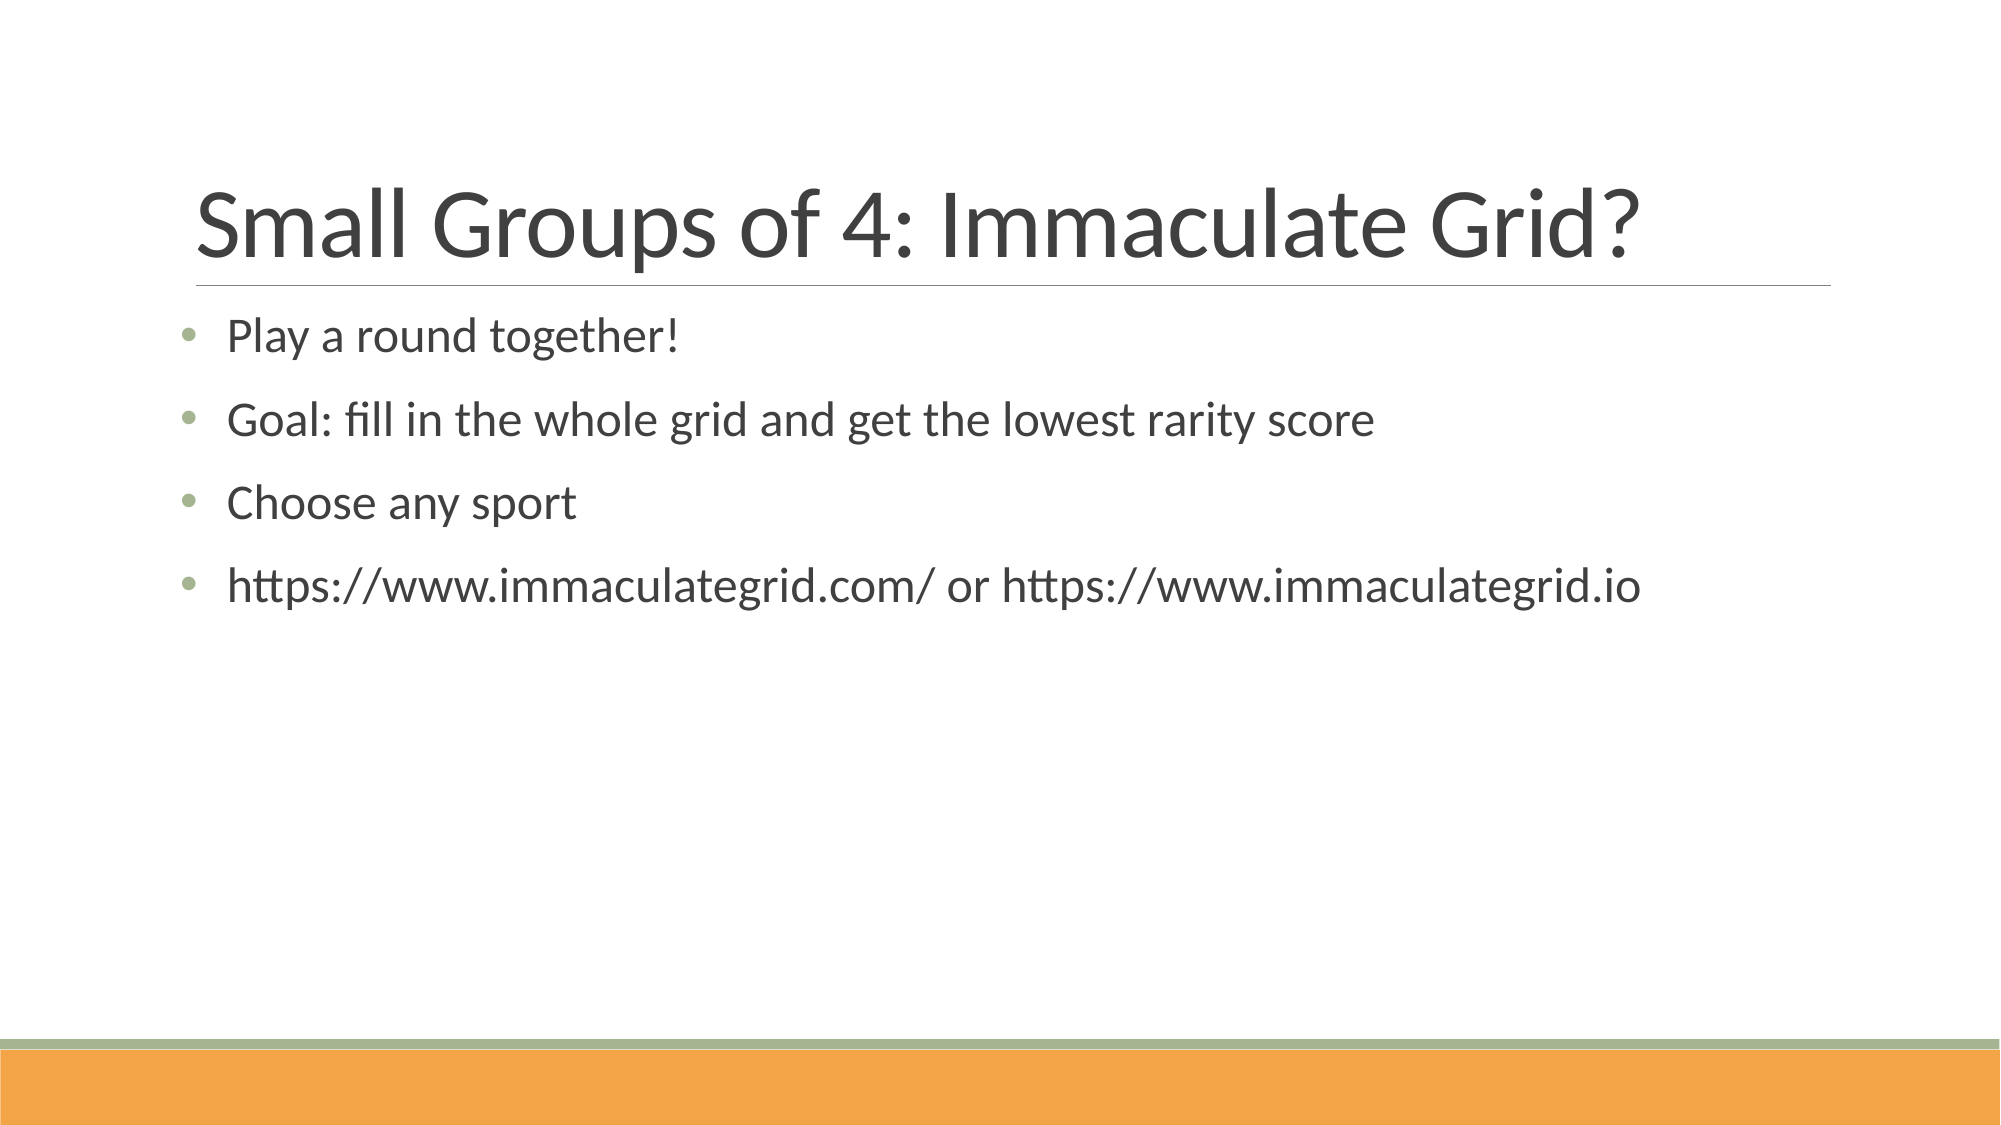

# Small Groups of 4: Immaculate Grid?
Play a round together!
Goal: fill in the whole grid and get the lowest rarity score
Choose any sport
https://www.immaculategrid.com/ or https://www.immaculategrid.io